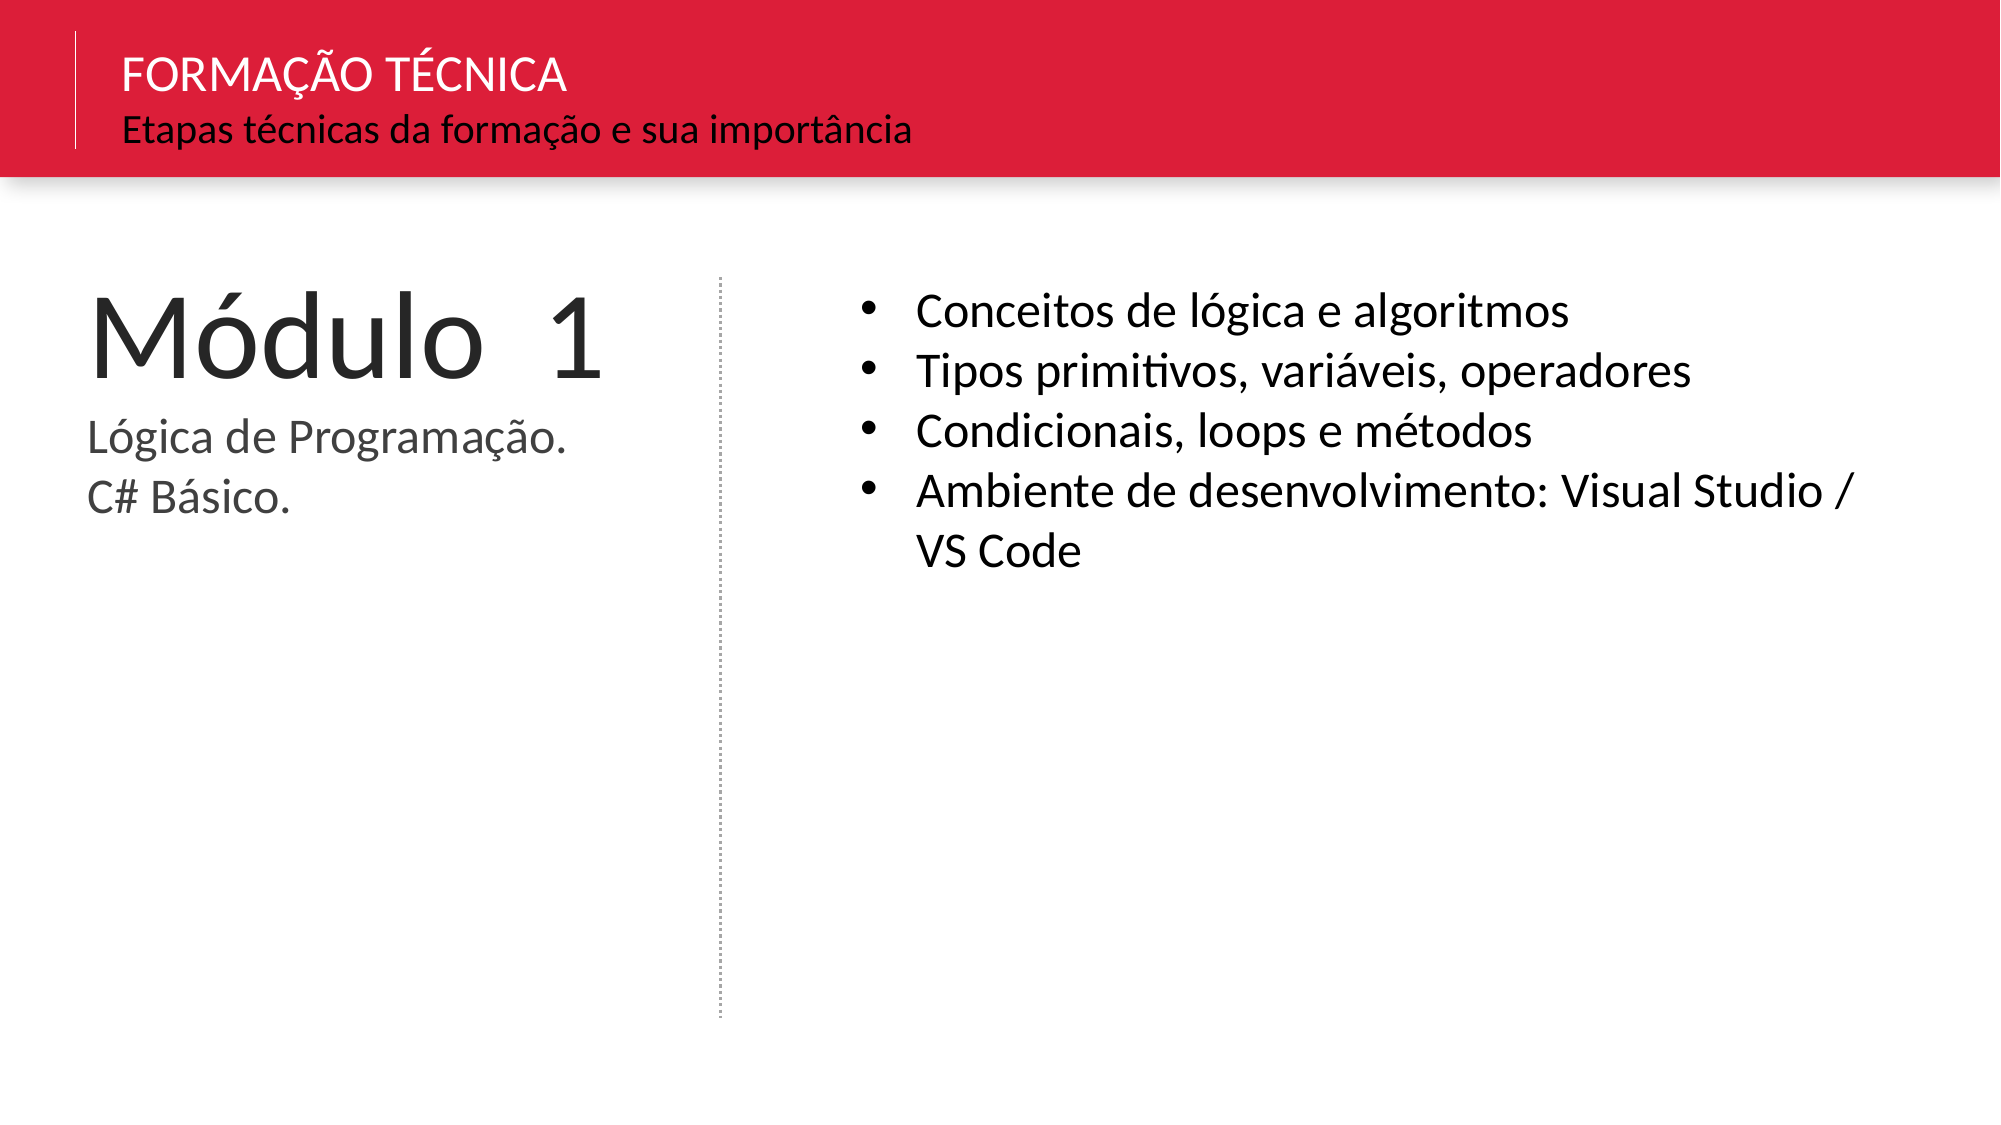

FORMAÇÃO TÉCNICA
Etapas técnicas da formação e sua importância
Módulo  1
Lógica de Programação.
C# Básico.
Conceitos de lógica e algoritmos
Tipos primitivos, variáveis, operadores
Condicionais, loops e métodos
Ambiente de desenvolvimento: Visual Studio / VS Code